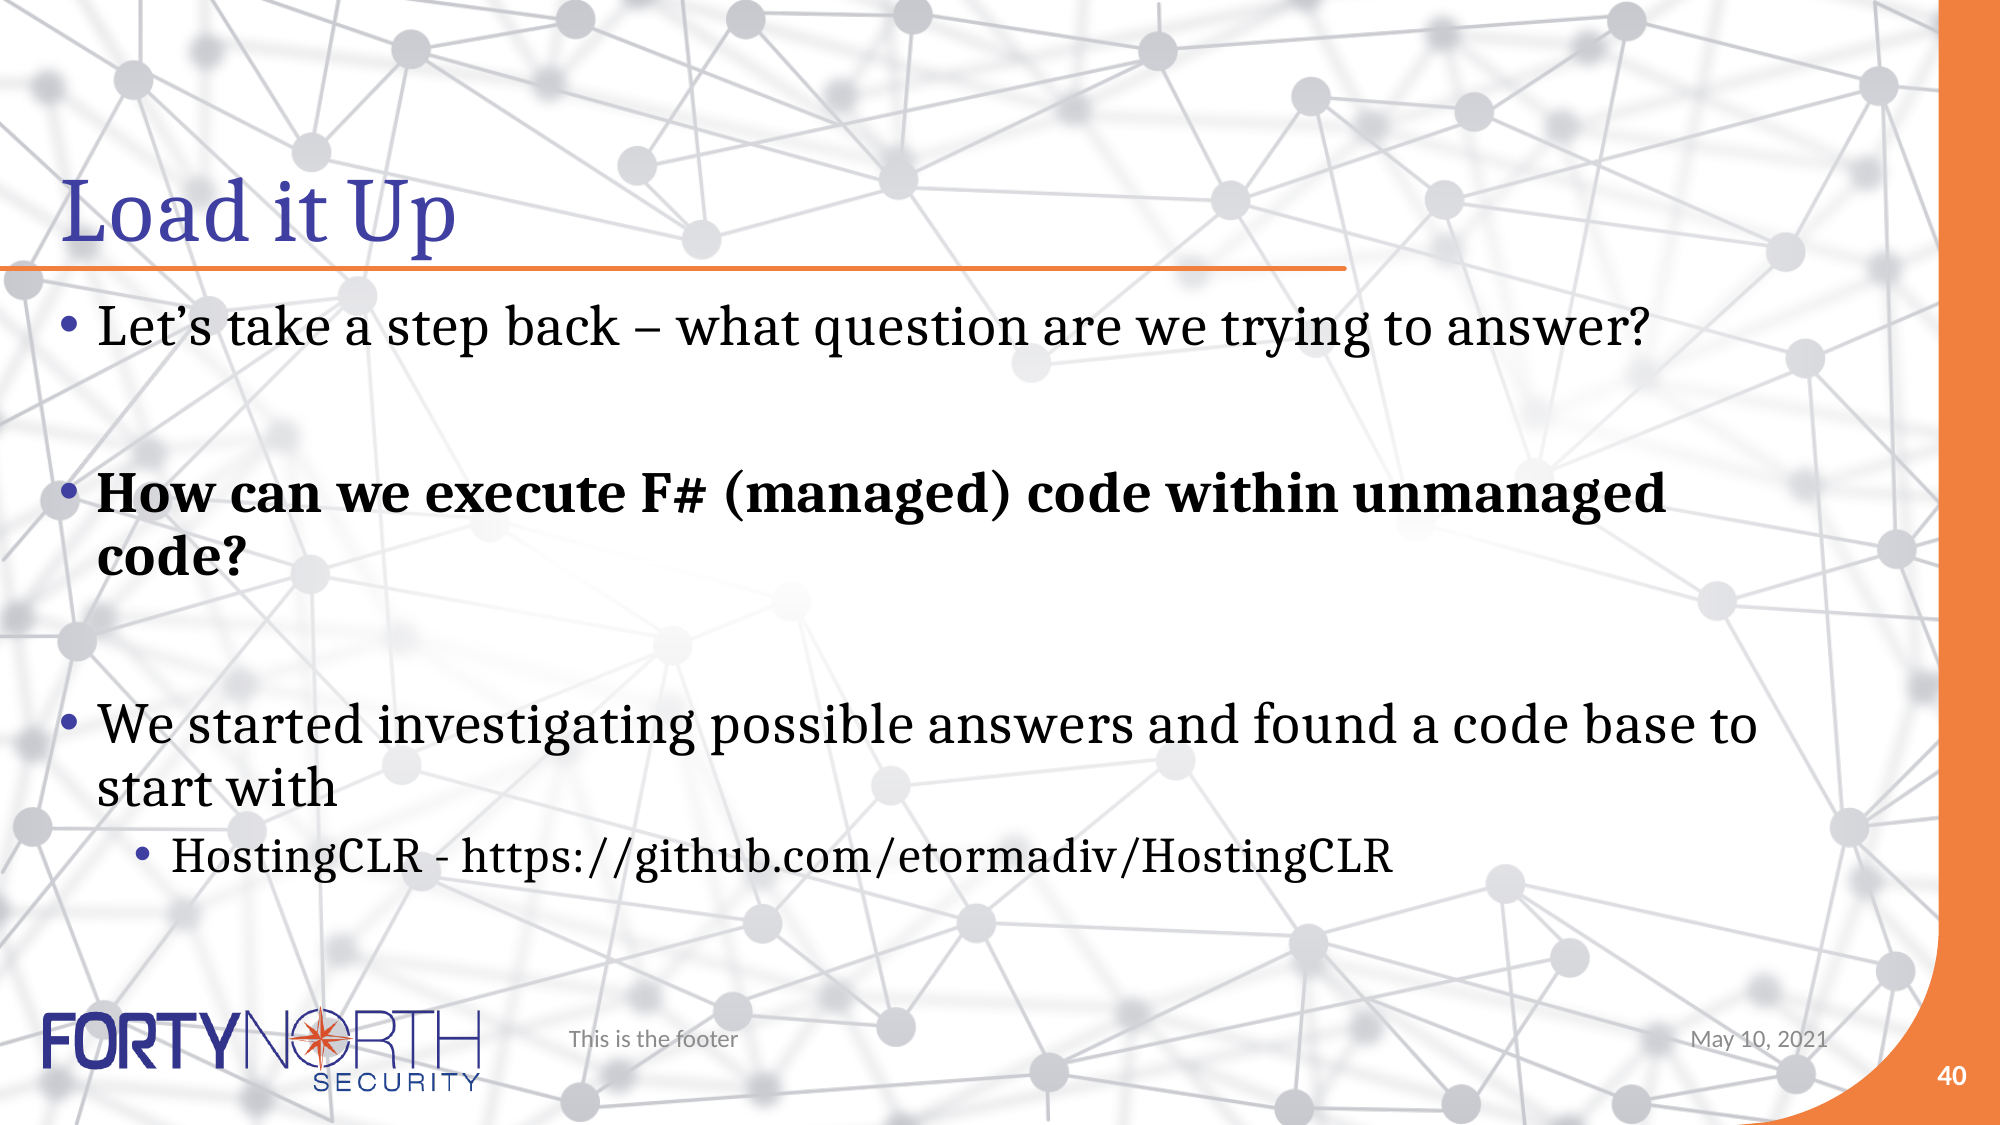

# Load it Up
Let’s take a step back – what question are we trying to answer?

How can we execute F# (managed) code within unmanaged code?

We started investigating possible answers and found a code base to start with
HostingCLR - https://github.com/etormadiv/HostingCLR
May 10, 2021
This is the footer
40